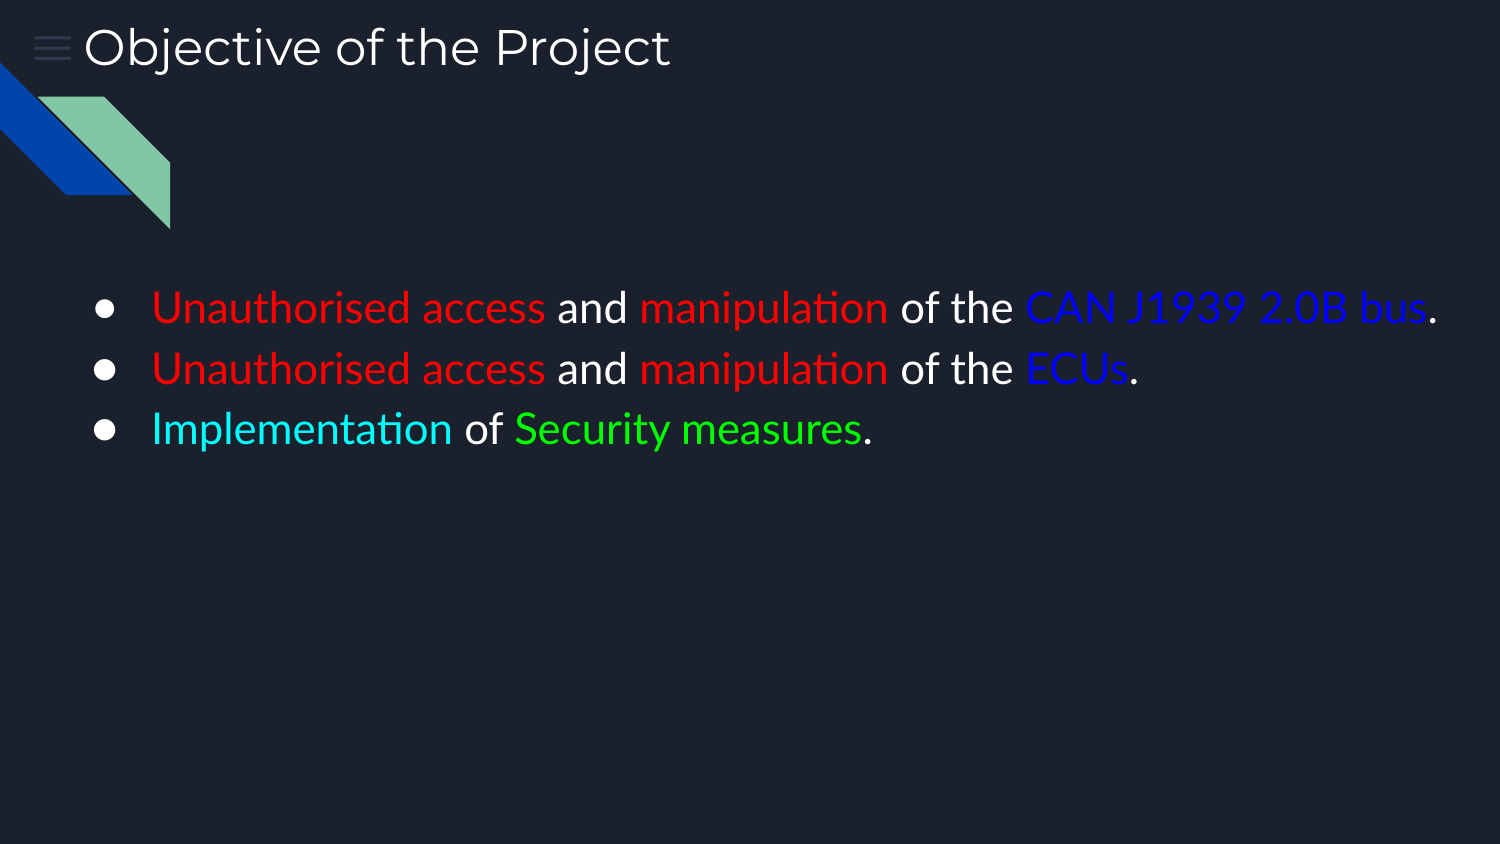

# Objective of the Project
Unauthorised access and manipulation of the CAN J1939 2.0B bus.
Unauthorised access and manipulation of the ECUs.
Implementation of Security measures.